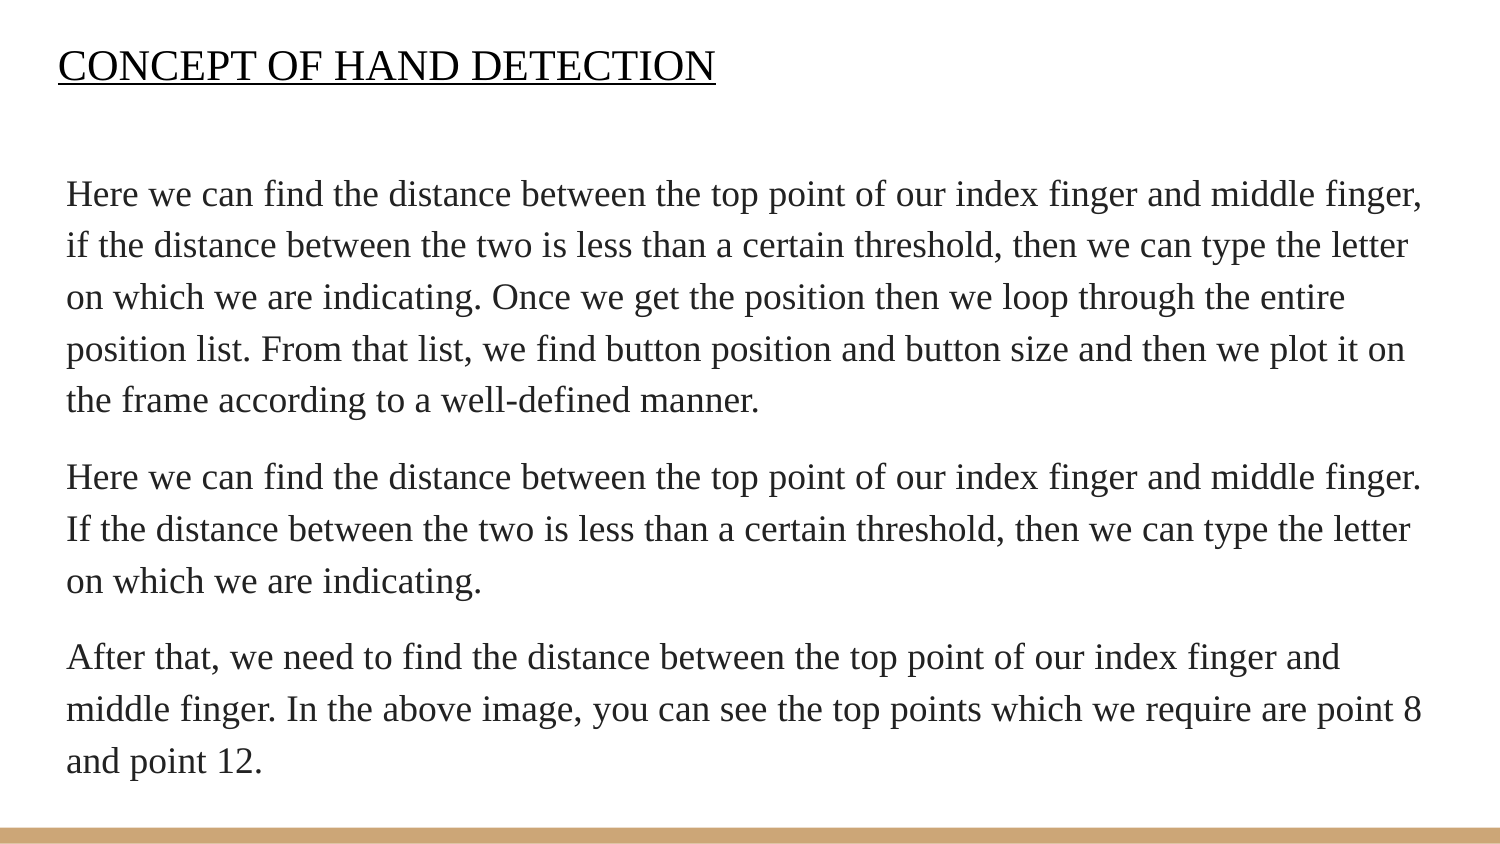

# CONCEPT OF HAND DETECTION
Here we can find the distance between the top point of our index finger and middle finger, if the distance between the two is less than a certain threshold, then we can type the letter on which we are indicating. Once we get the position then we loop through the entire position list. From that list, we find button position and button size and then we plot it on the frame according to a well-defined manner.
Here we can find the distance between the top point of our index finger and middle finger. If the distance between the two is less than a certain threshold, then we can type the letter on which we are indicating.
After that, we need to find the distance between the top point of our index finger and middle finger. In the above image, you can see the top points which we require are point 8 and point 12.